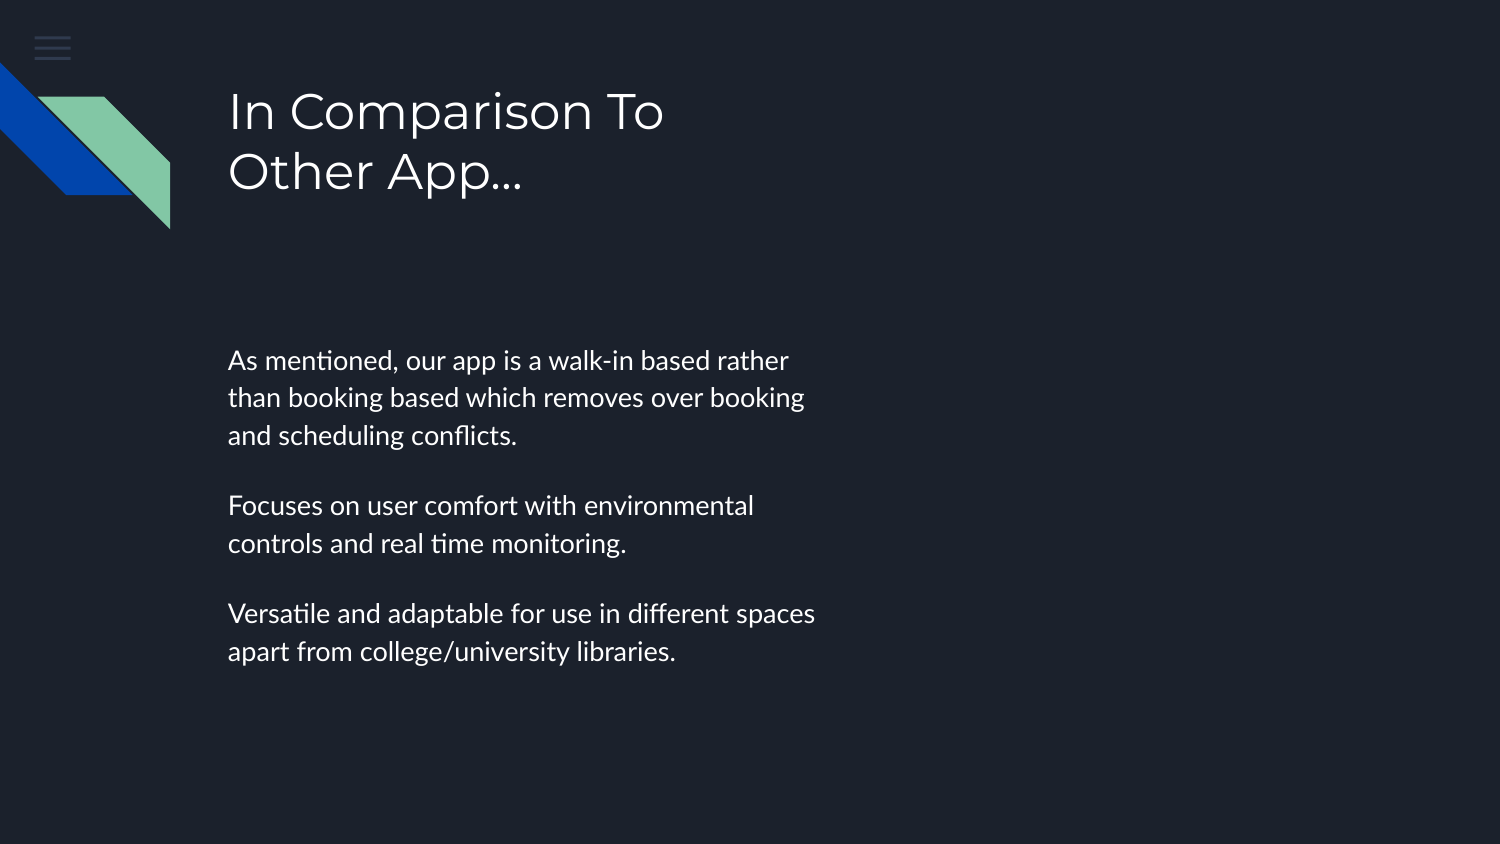

# In Comparison To Other App…
As mentioned, our app is a walk-in based rather than booking based which removes over booking and scheduling conflicts.
Focuses on user comfort with environmental controls and real time monitoring.
Versatile and adaptable for use in different spaces apart from college/university libraries.